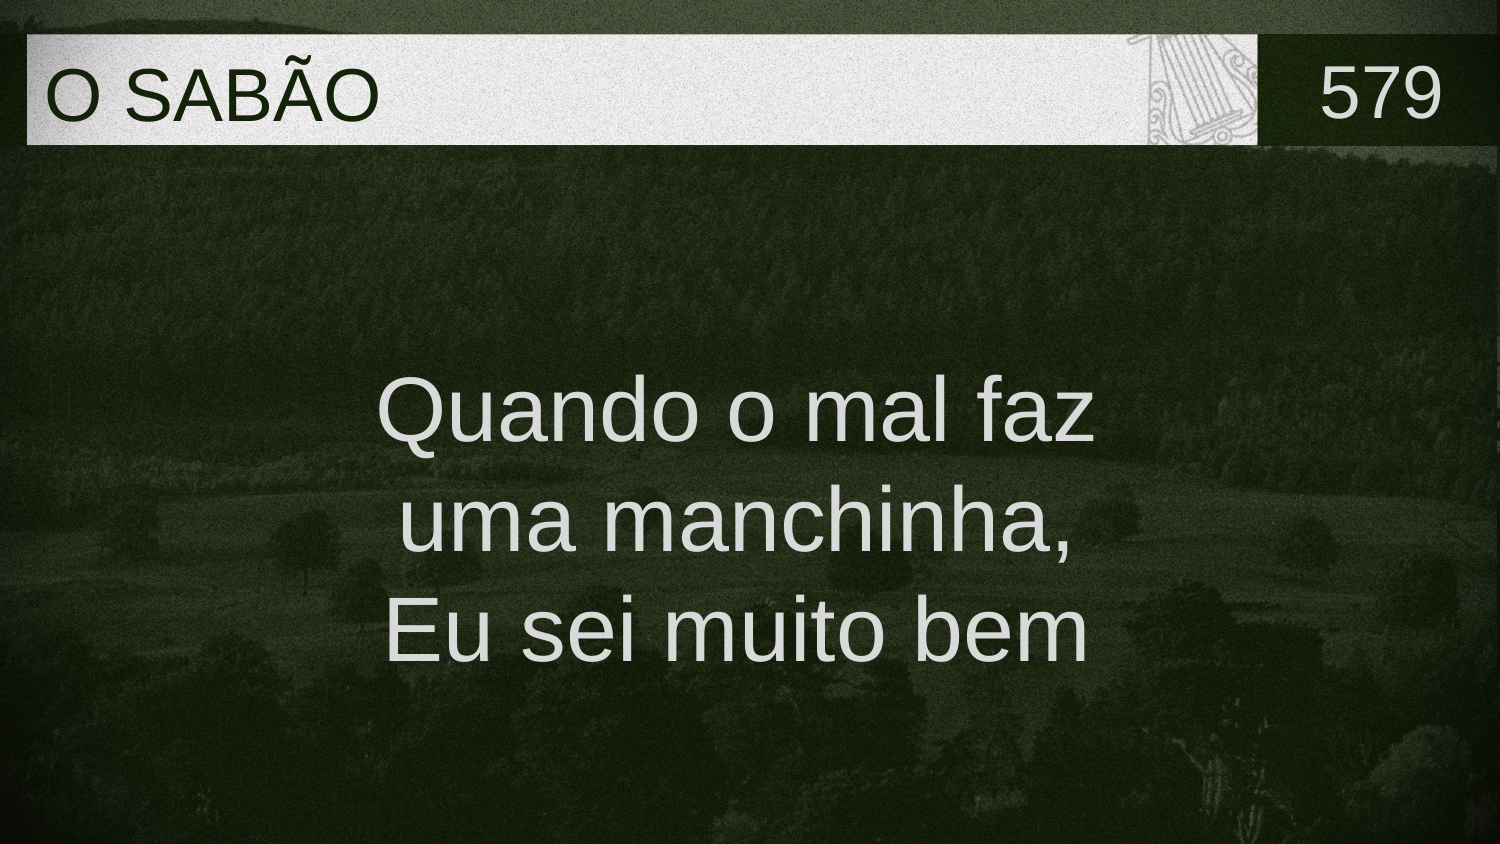

# O SABÃO
579
Quando o mal faz
uma manchinha,
Eu sei muito bem